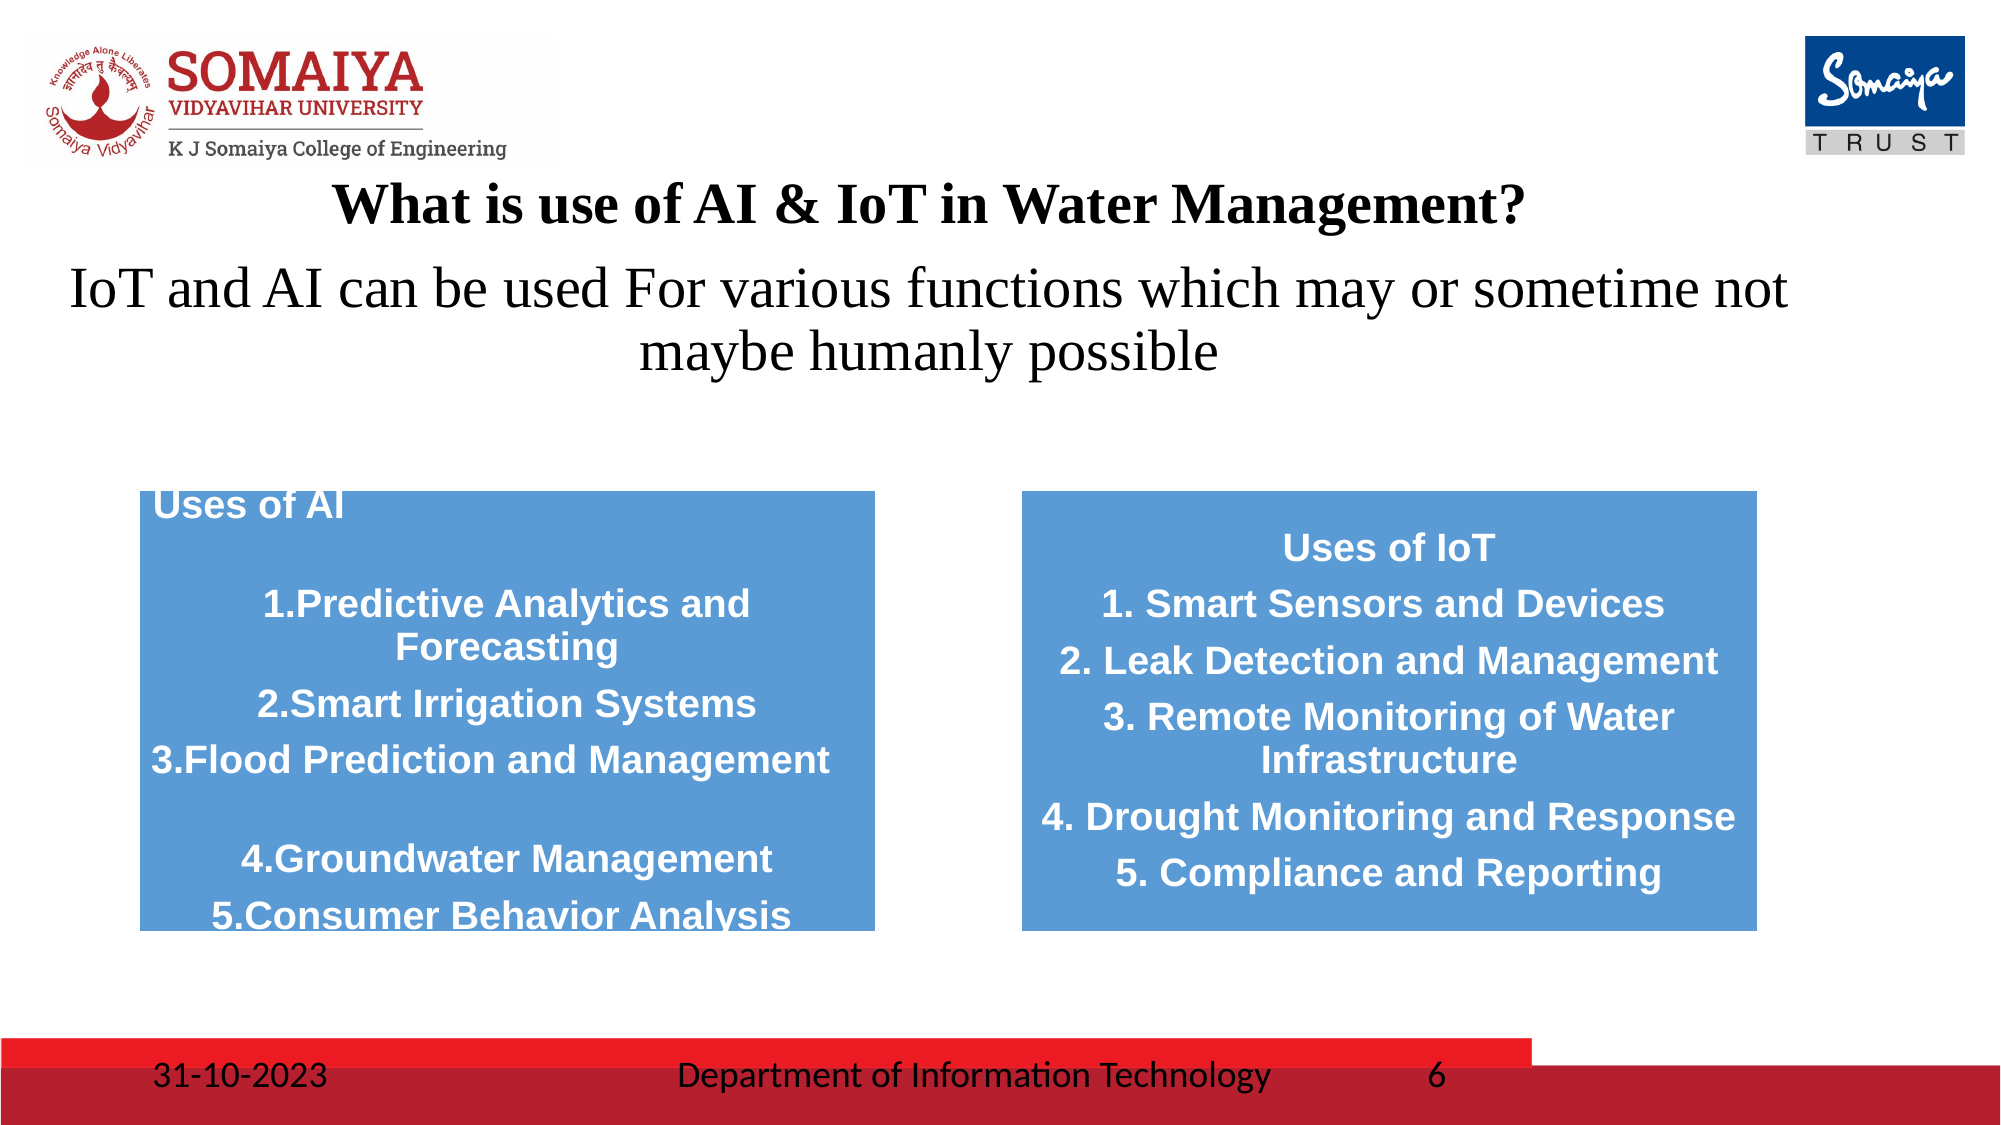

What is use of AI & IoT in Water Management?
IoT and AI can be used For various functions which may or sometime not maybe humanly possible

Uses of IoT
1. Smart Sensors and Devices
2. Leak Detection and Management
3. Remote Monitoring of Water Infrastructure
4. Drought Monitoring and Response
5. Compliance and Reporting
Uses of AI
1.Predictive Analytics and Forecasting
2.Smart Irrigation Systems
3.Flood Prediction and Management
4.Groundwater Management
5.Consumer Behavior Analysis
31-10-2023
Department of Information Technology
6